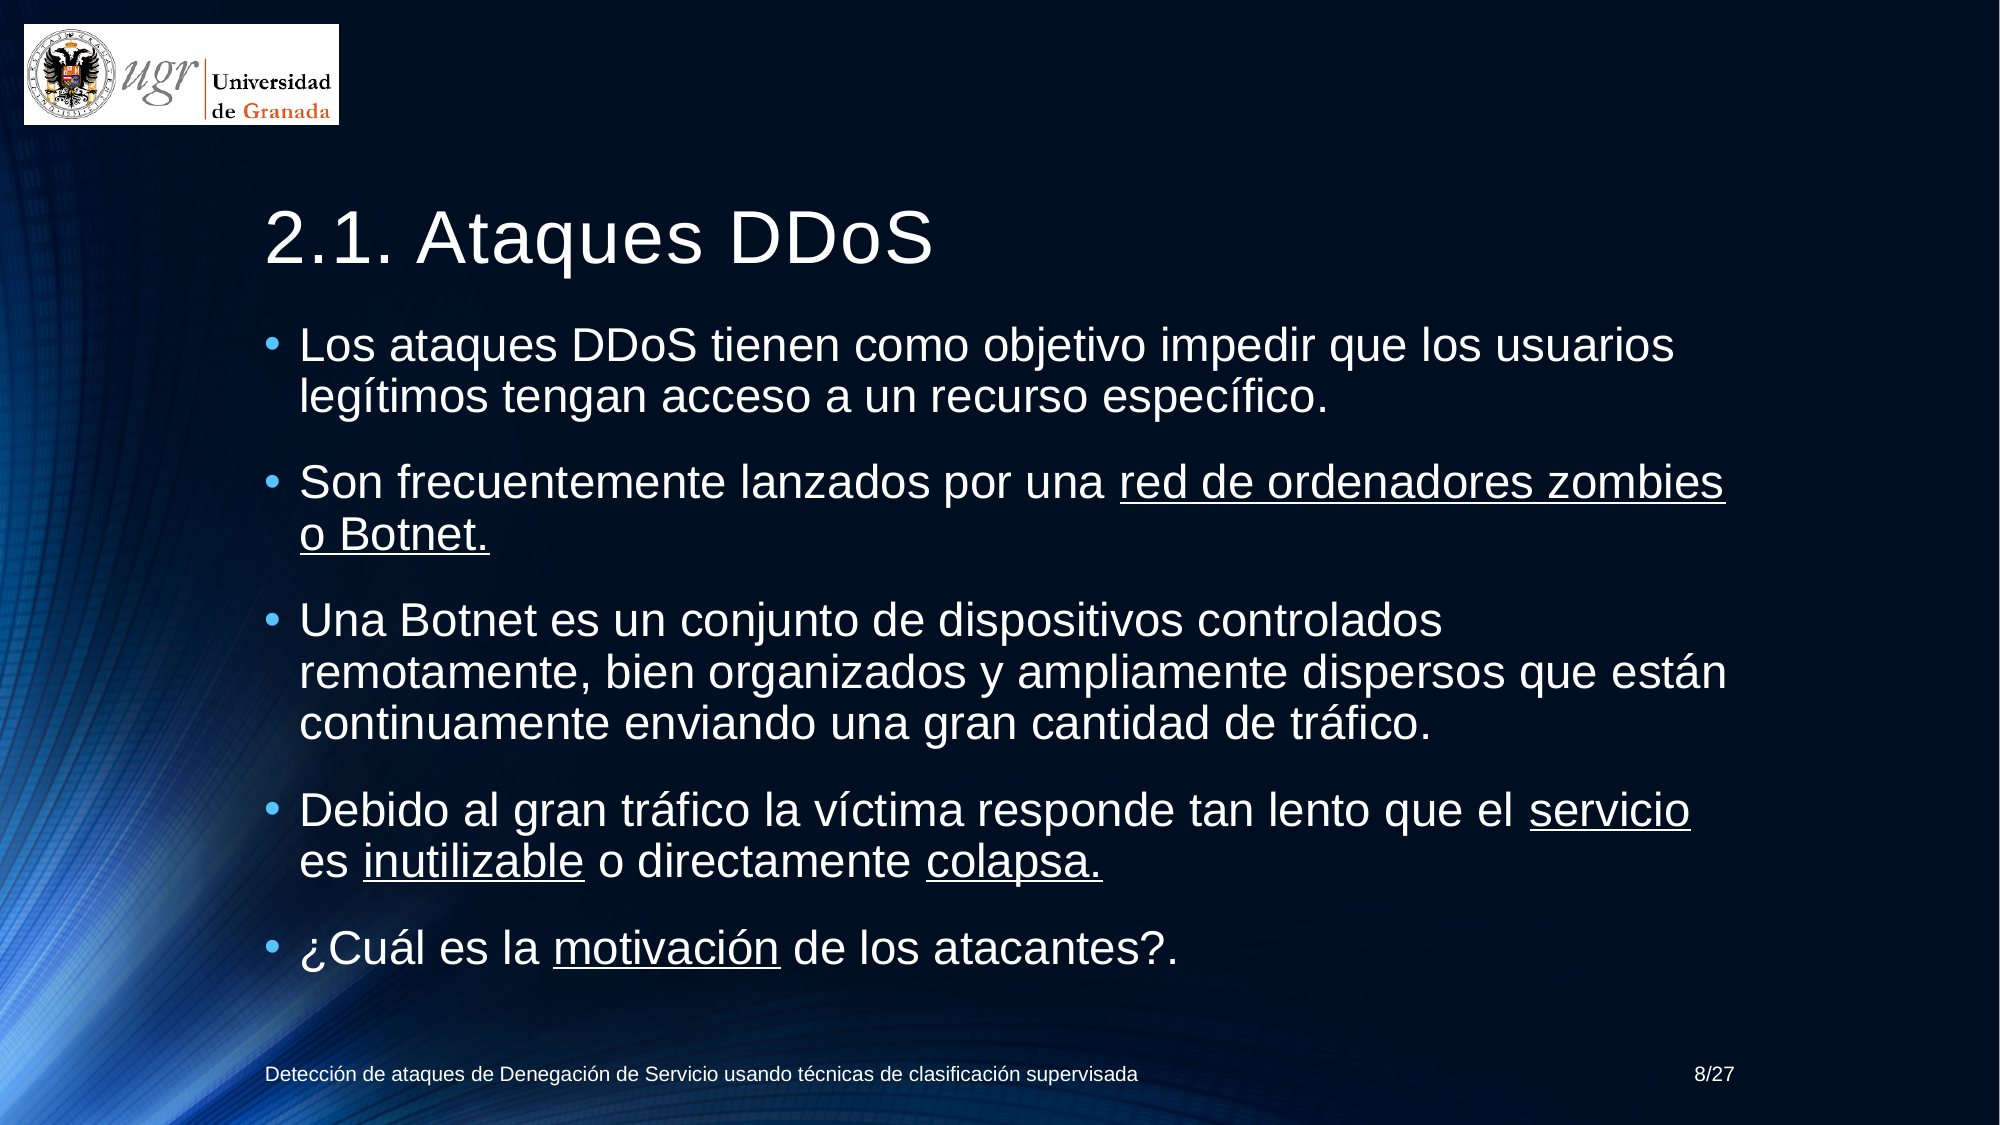

# 2.1. Ataques DDoS
Los ataques DDoS tienen como objetivo impedir que los usuarios legítimos tengan acceso a un recurso específico.
Son frecuentemente lanzados por una red de ordenadores zombies o Botnet.
Una Botnet es un conjunto de dispositivos controlados remotamente, bien organizados y ampliamente dispersos que están continuamente enviando una gran cantidad de tráfico.
Debido al gran tráfico la víctima responde tan lento que el servicio es inutilizable o directamente colapsa.
¿Cuál es la motivación de los atacantes?.
Detección de ataques de Denegación de Servicio usando técnicas de clasificación supervisada
8/27